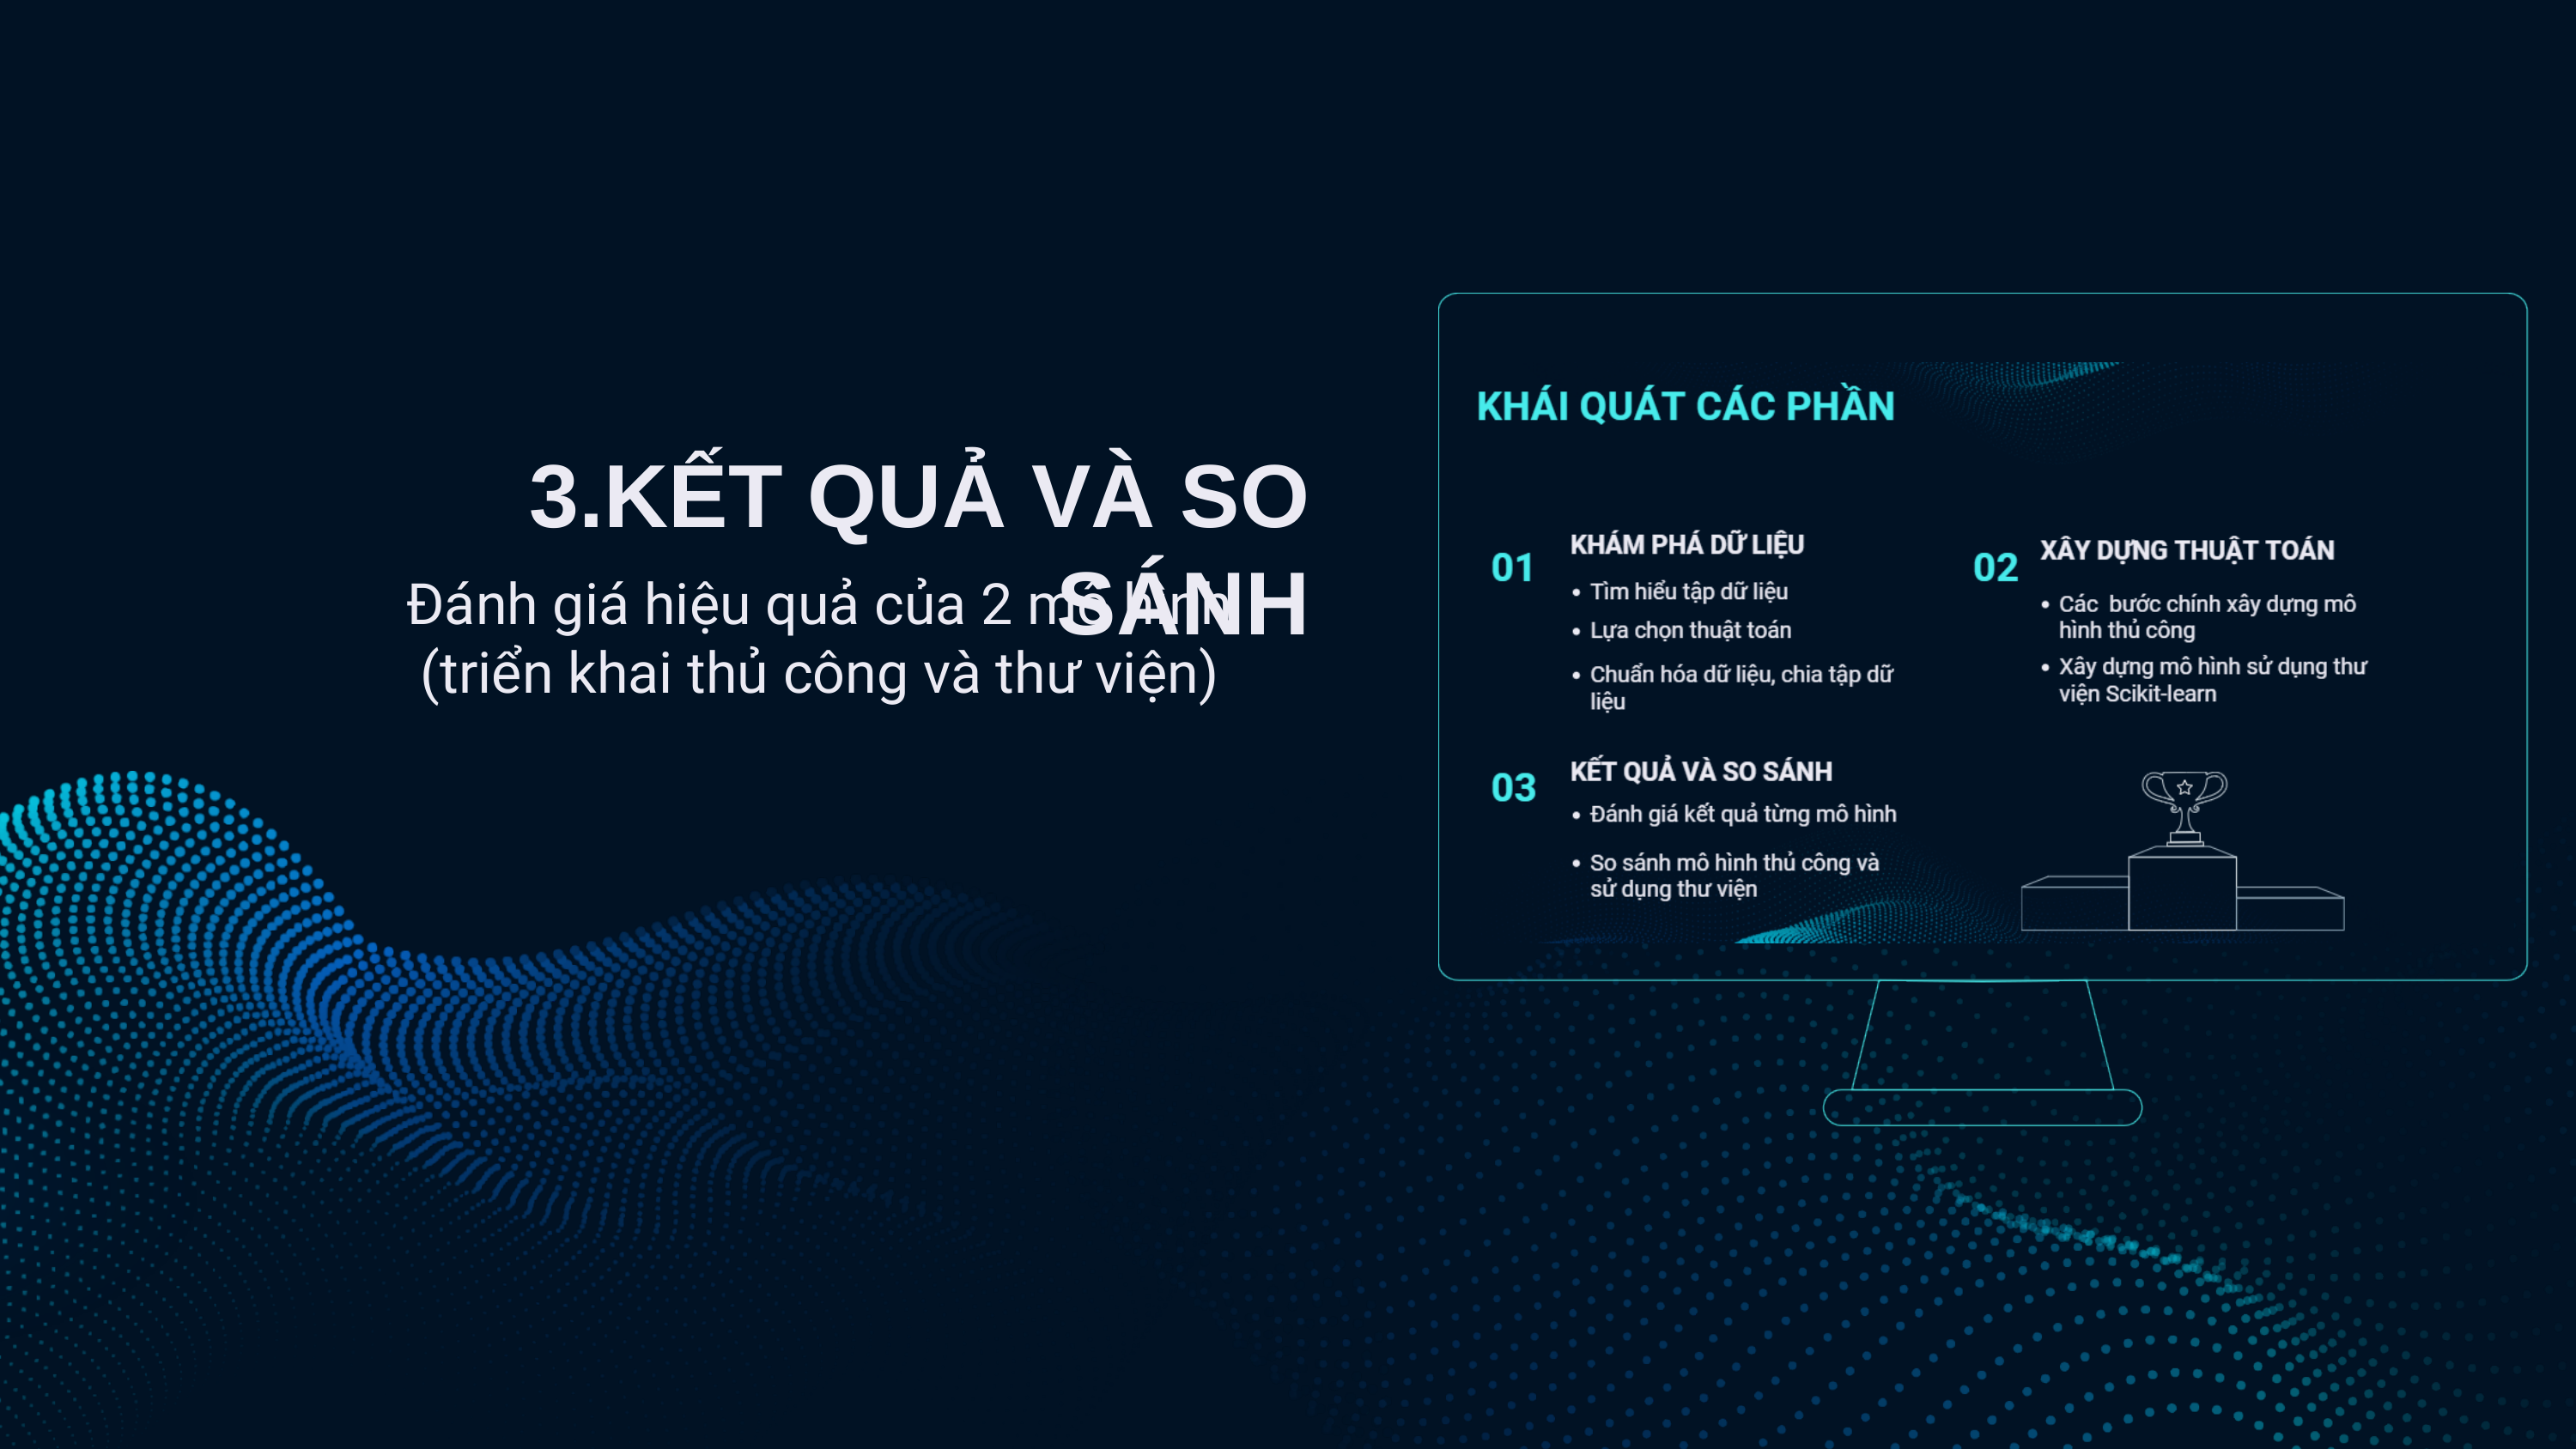

3.KẾT QUẢ VÀ SO SÁNH

Đánh giá hiệu quả của 2 mô hình
(triển khai thủ công và thư viện)